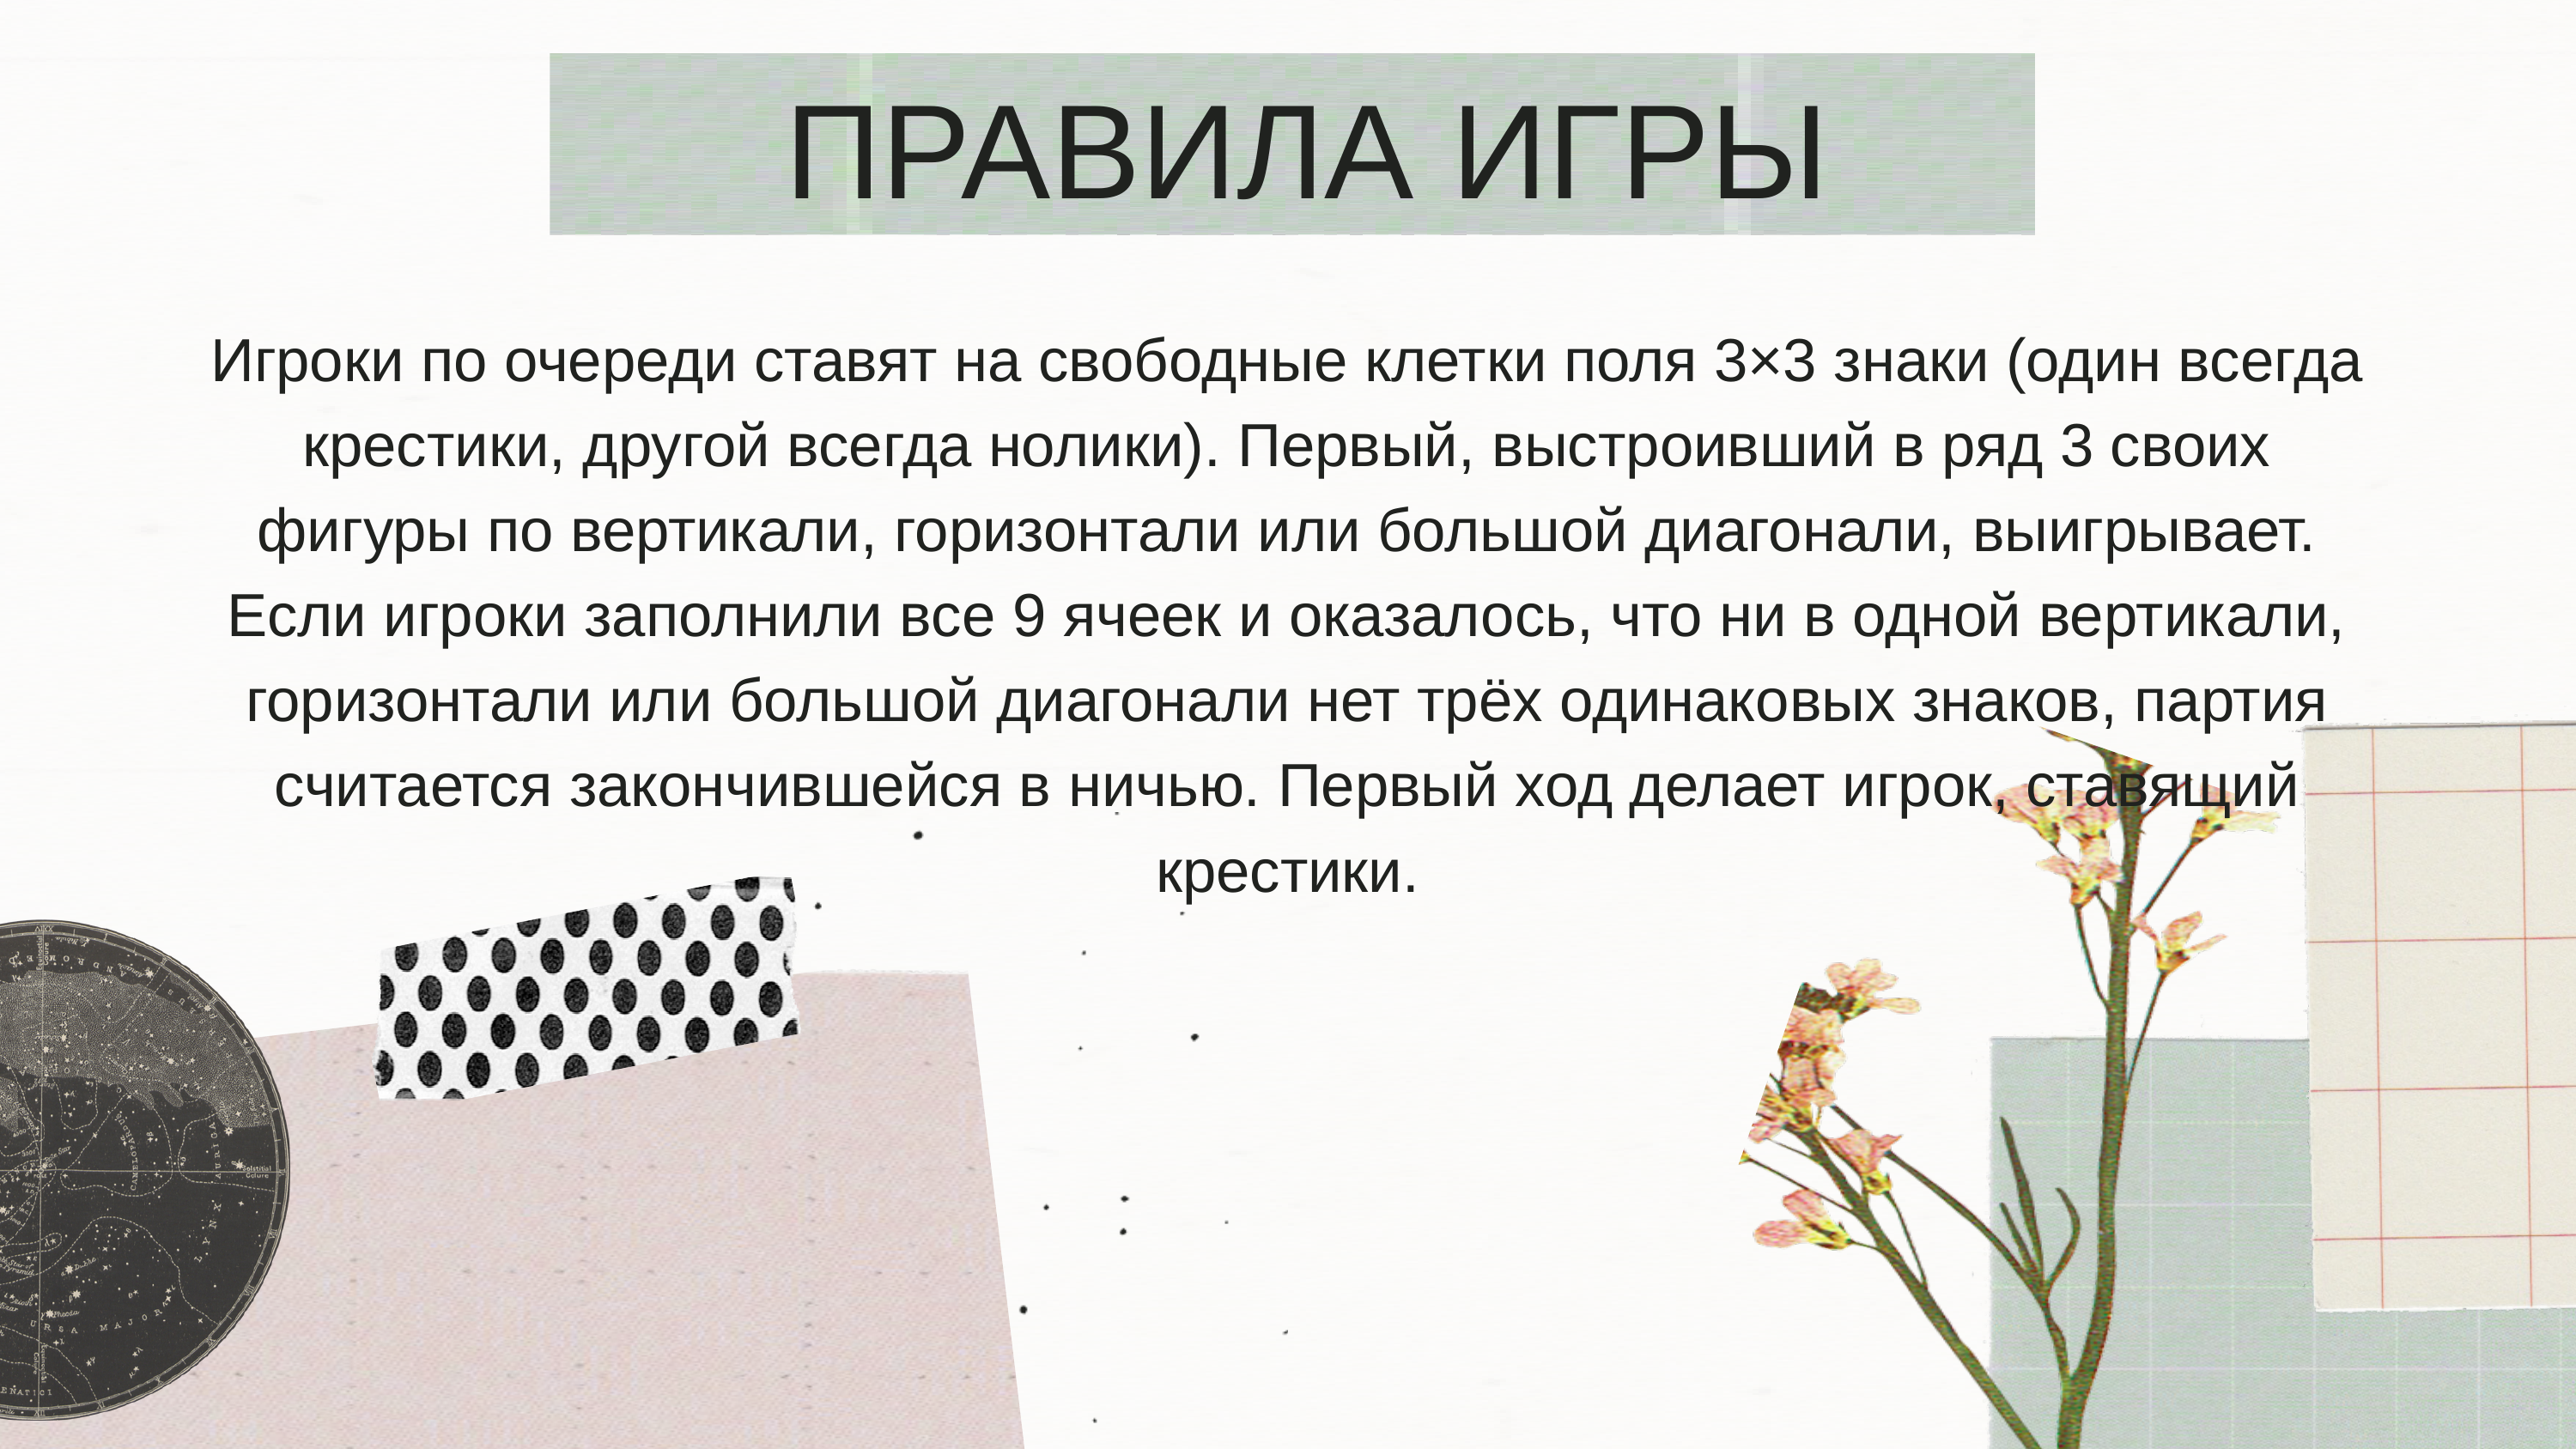

ПРАВИЛА ИГРЫ
Игроки по очереди ставят на свободные клетки поля 3×3 знаки (один всегда крестики, другой всегда нолики). Первый, выстроивший в ряд 3 своих фигуры по вертикали, горизонтали или большой диагонали, выигрывает. Если игроки заполнили все 9 ячеек и оказалось, что ни в одной вертикали, горизонтали или большой диагонали нет трёх одинаковых знаков, партия считается закончившейся в ничью. Первый ход делает игрок, ставящий крестики.